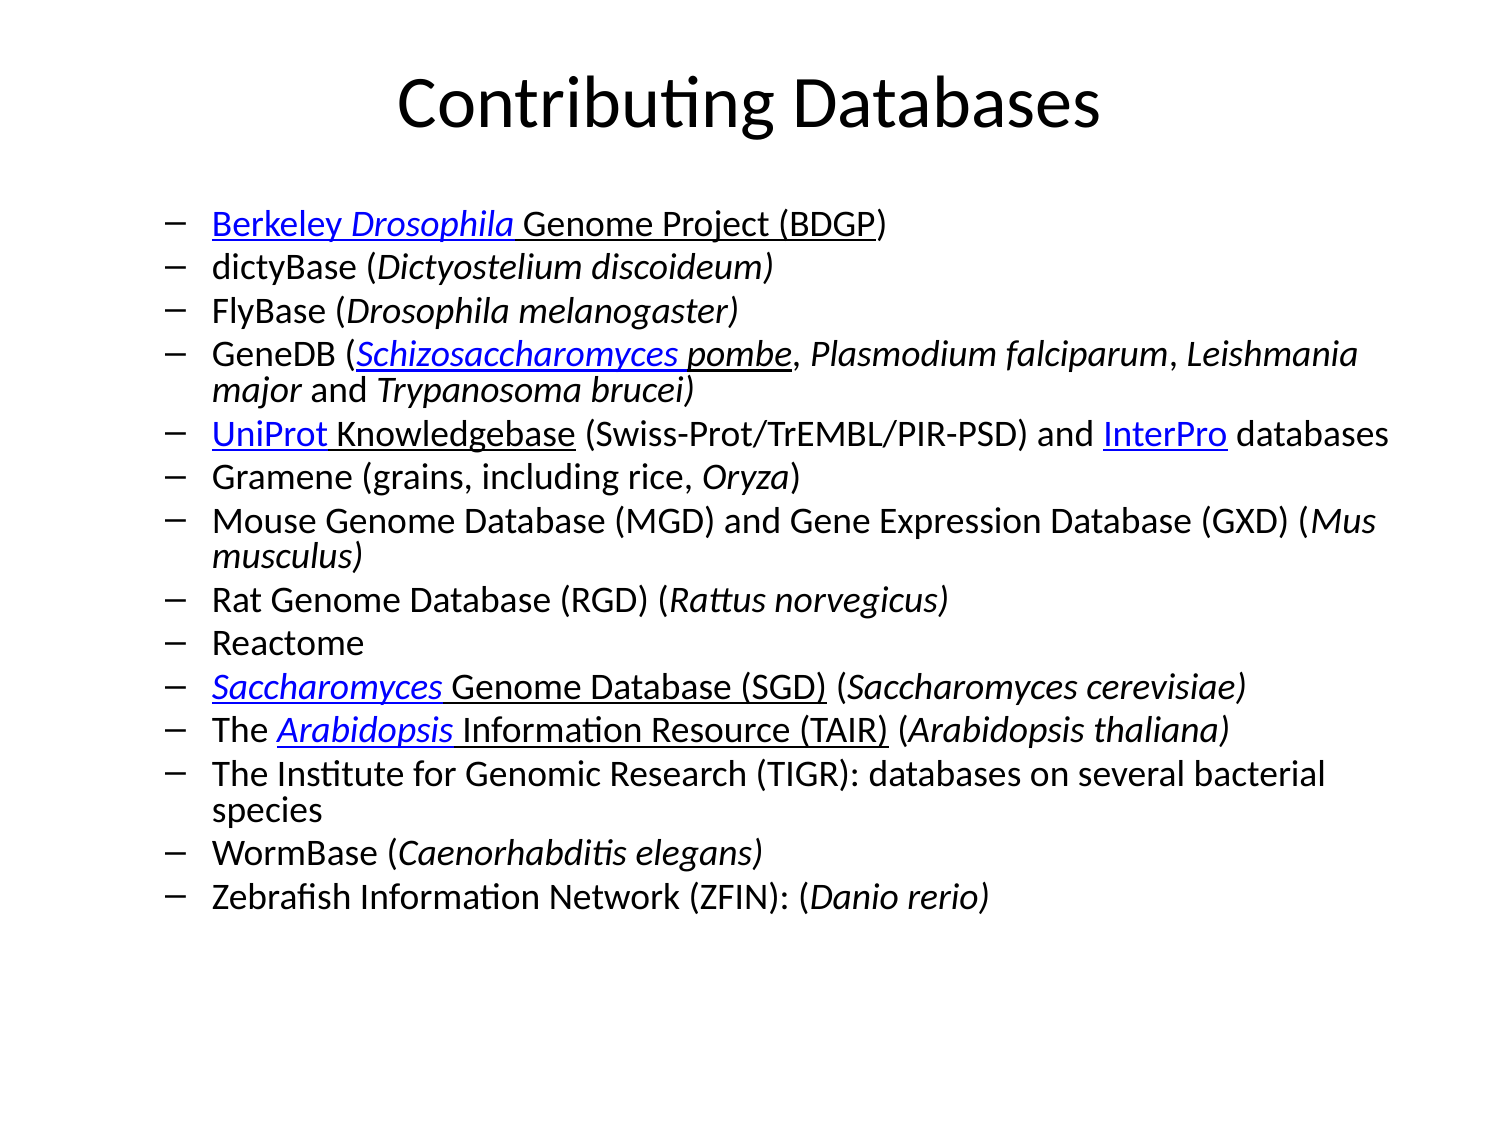

# Contributing Databases
Berkeley Drosophila Genome Project (BDGP)
dictyBase (Dictyostelium discoideum)
FlyBase (Drosophila melanogaster)
GeneDB (Schizosaccharomyces pombe, Plasmodium falciparum, Leishmania major and Trypanosoma brucei)
UniProt Knowledgebase (Swiss-Prot/TrEMBL/PIR-PSD) and InterPro databases
Gramene (grains, including rice, Oryza)
Mouse Genome Database (MGD) and Gene Expression Database (GXD) (Mus musculus)
Rat Genome Database (RGD) (Rattus norvegicus)
Reactome
Saccharomyces Genome Database (SGD) (Saccharomyces cerevisiae)
The Arabidopsis Information Resource (TAIR) (Arabidopsis thaliana)
The Institute for Genomic Research (TIGR): databases on several bacterial species
WormBase (Caenorhabditis elegans)
Zebrafish Information Network (ZFIN): (Danio rerio)